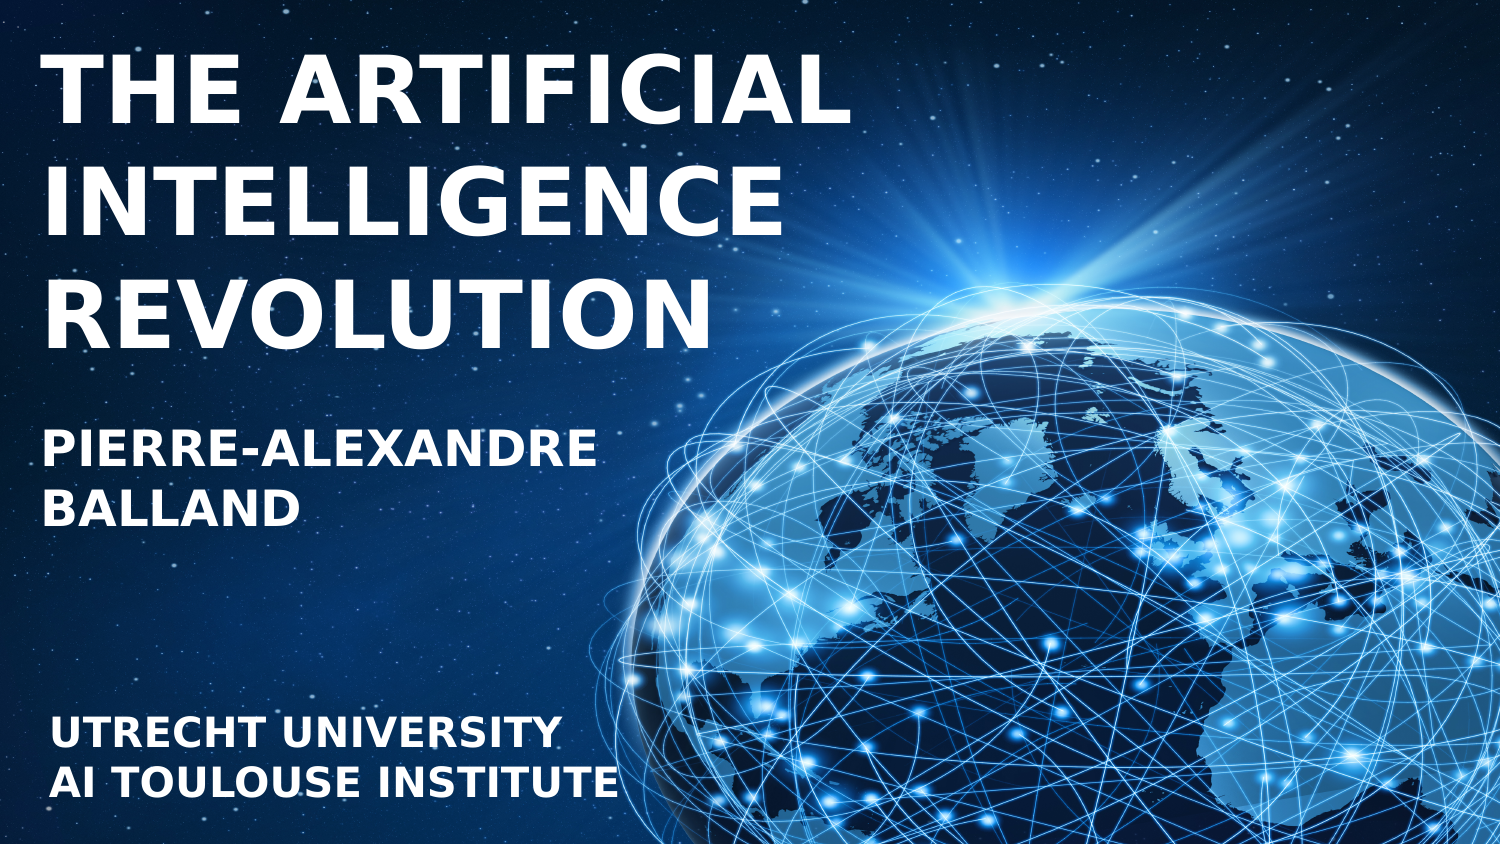

# The Artificial Intelligence Revolution Pierre-Alexandre                                           Balland

Utrecht University
AI Toulouse Institute